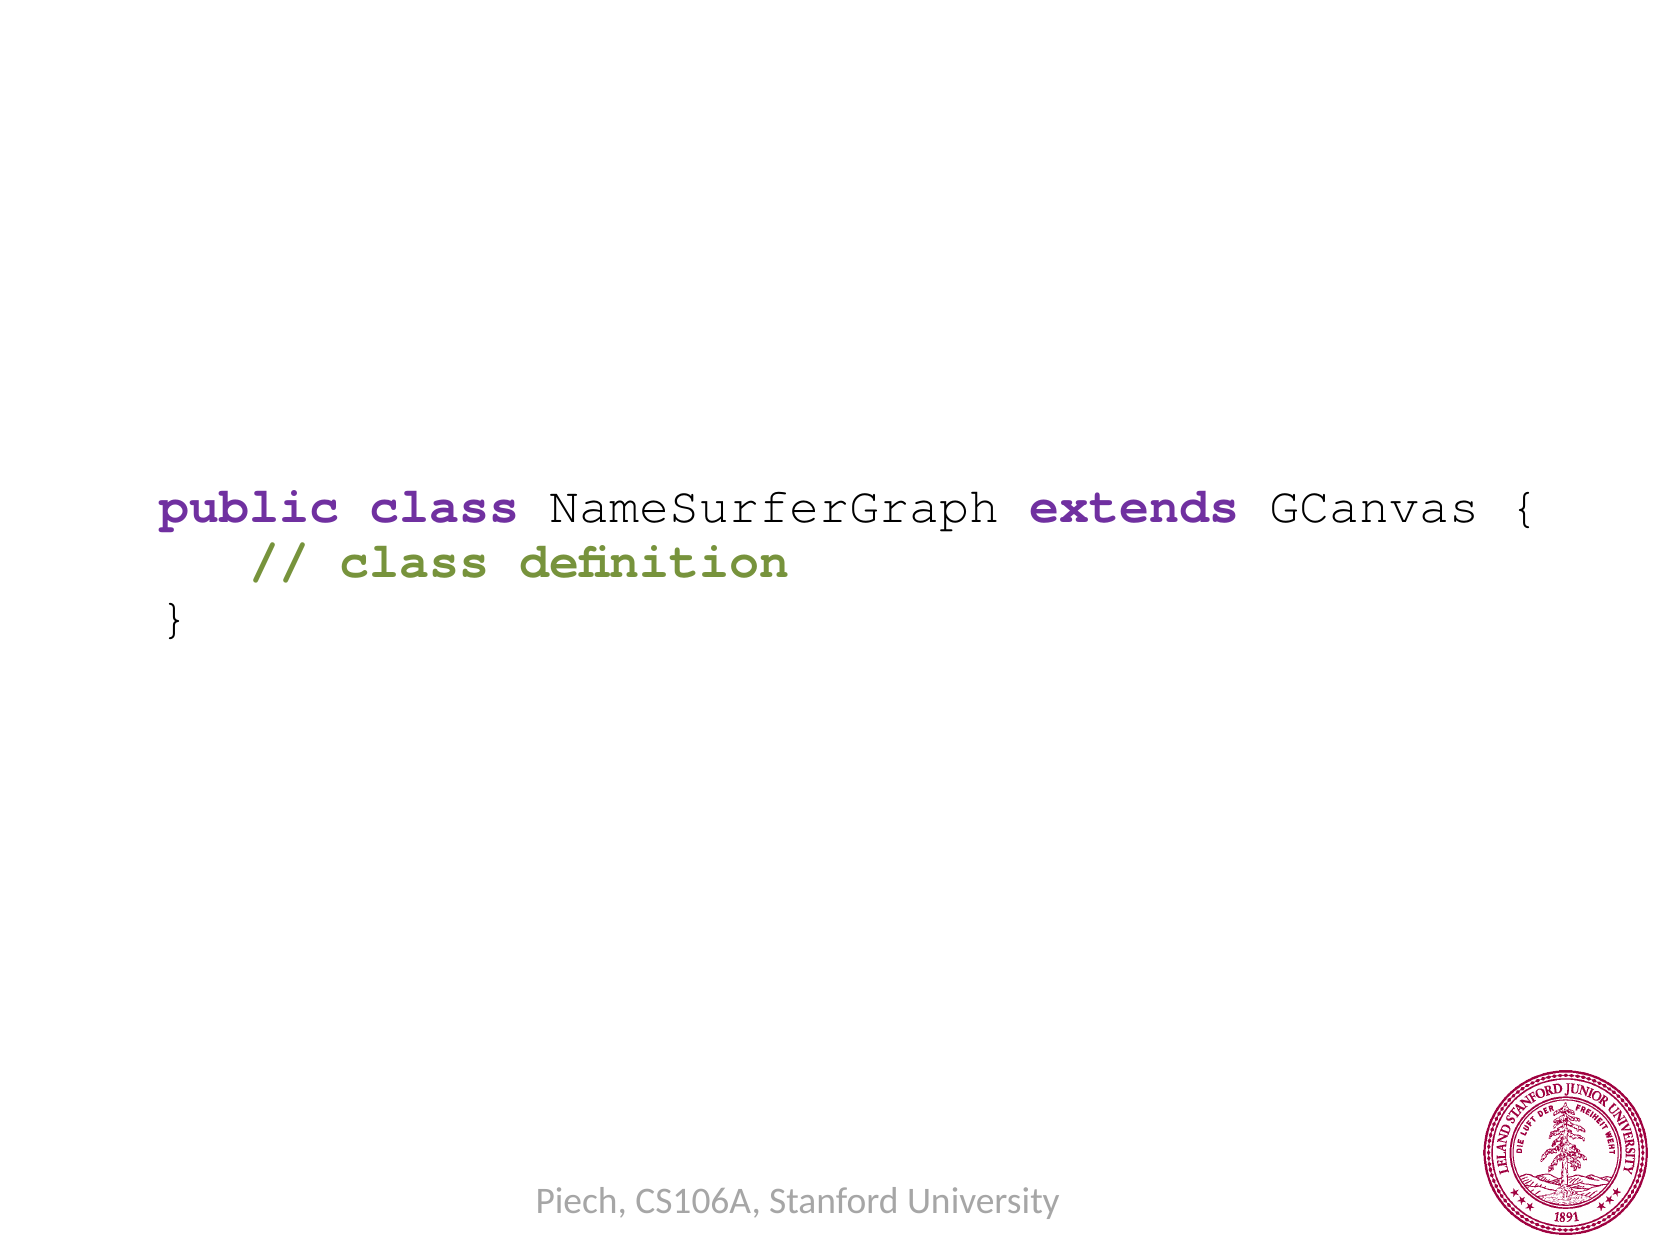

public class NameSurferGraph extends GCanvas {
   // class definition
}